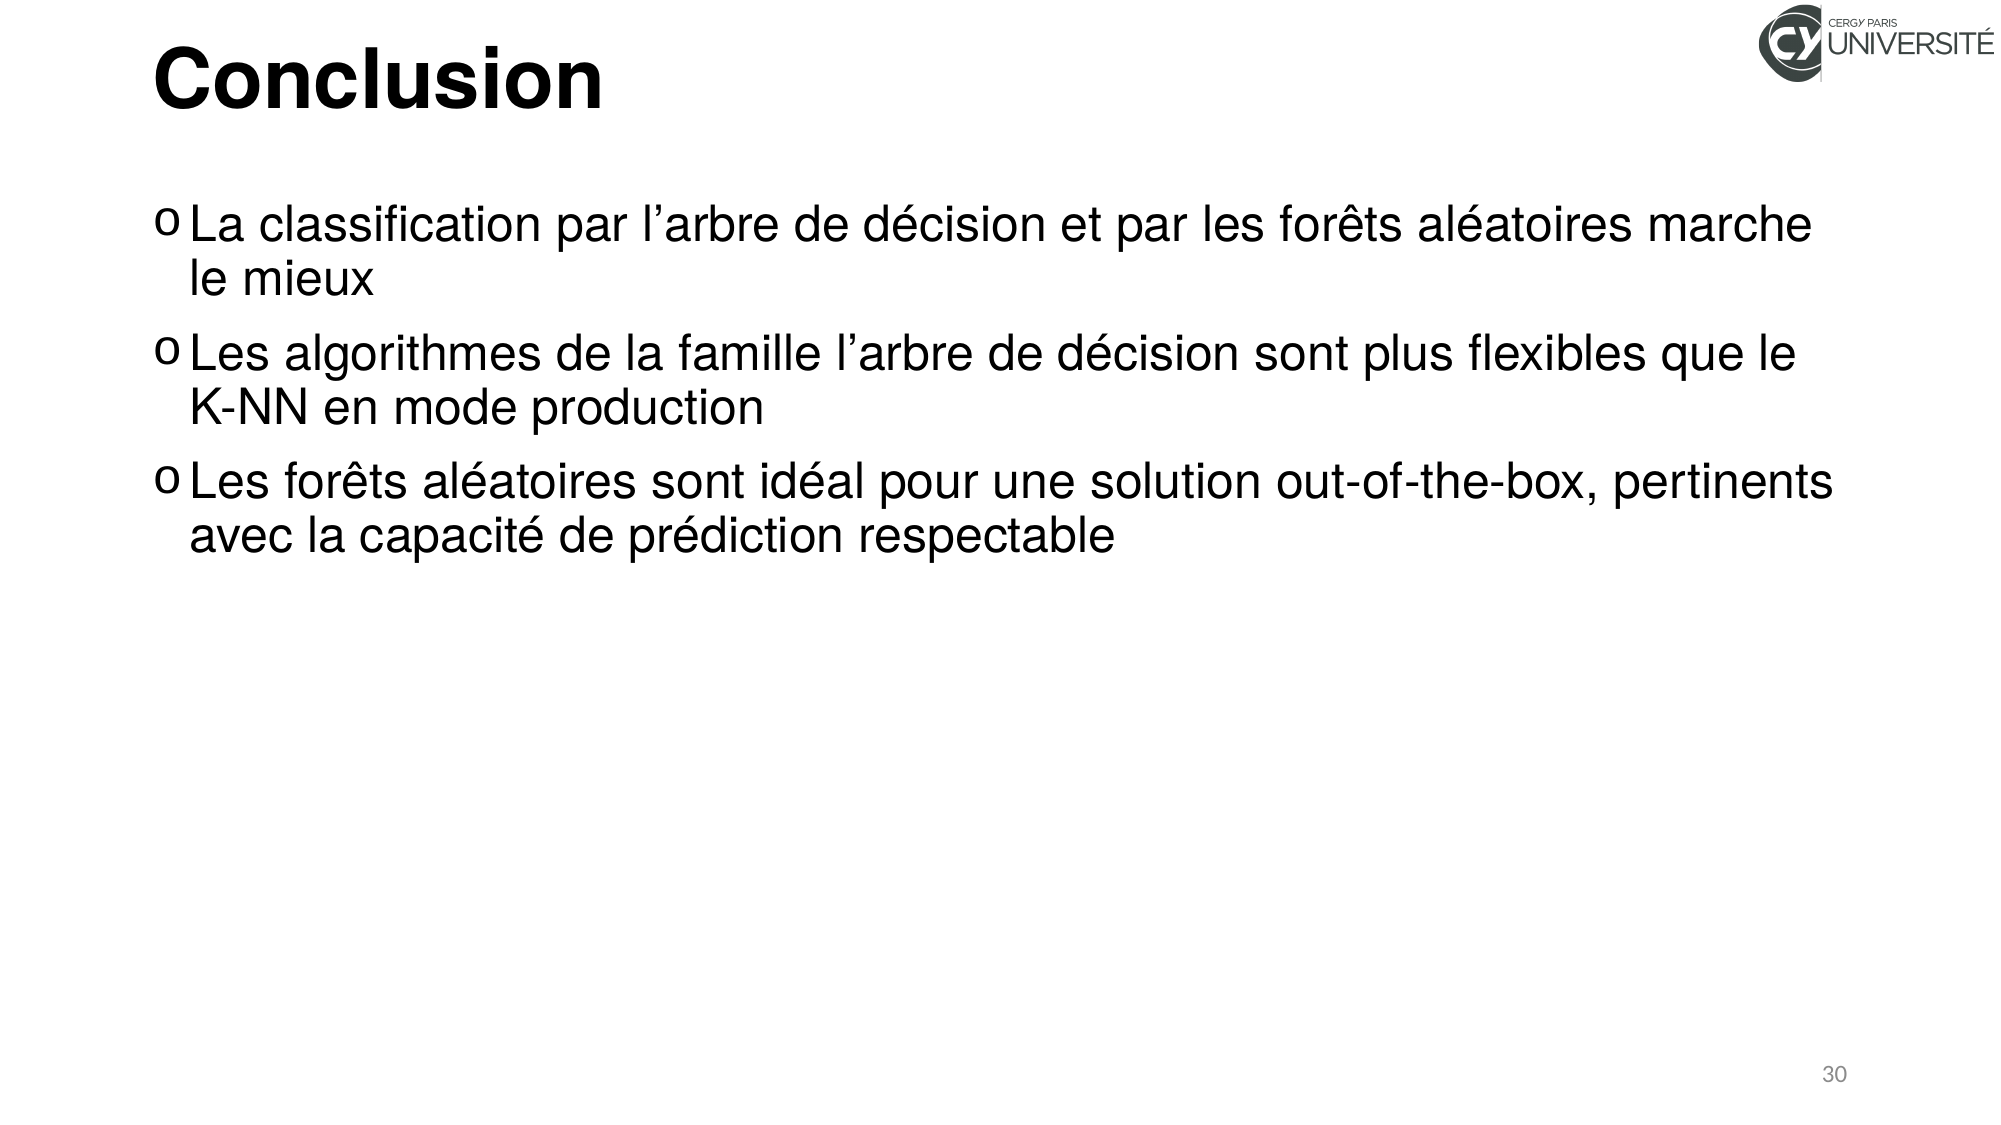

# Conclusion
La classification par l’arbre de décision et par les forêts aléatoires marche le mieux
Les algorithmes de la famille l’arbre de décision sont plus flexibles que le K-NN en mode production
Les forêts aléatoires sont idéal pour une solution out-of-the-box, pertinents avec la capacité de prédiction respectable
30